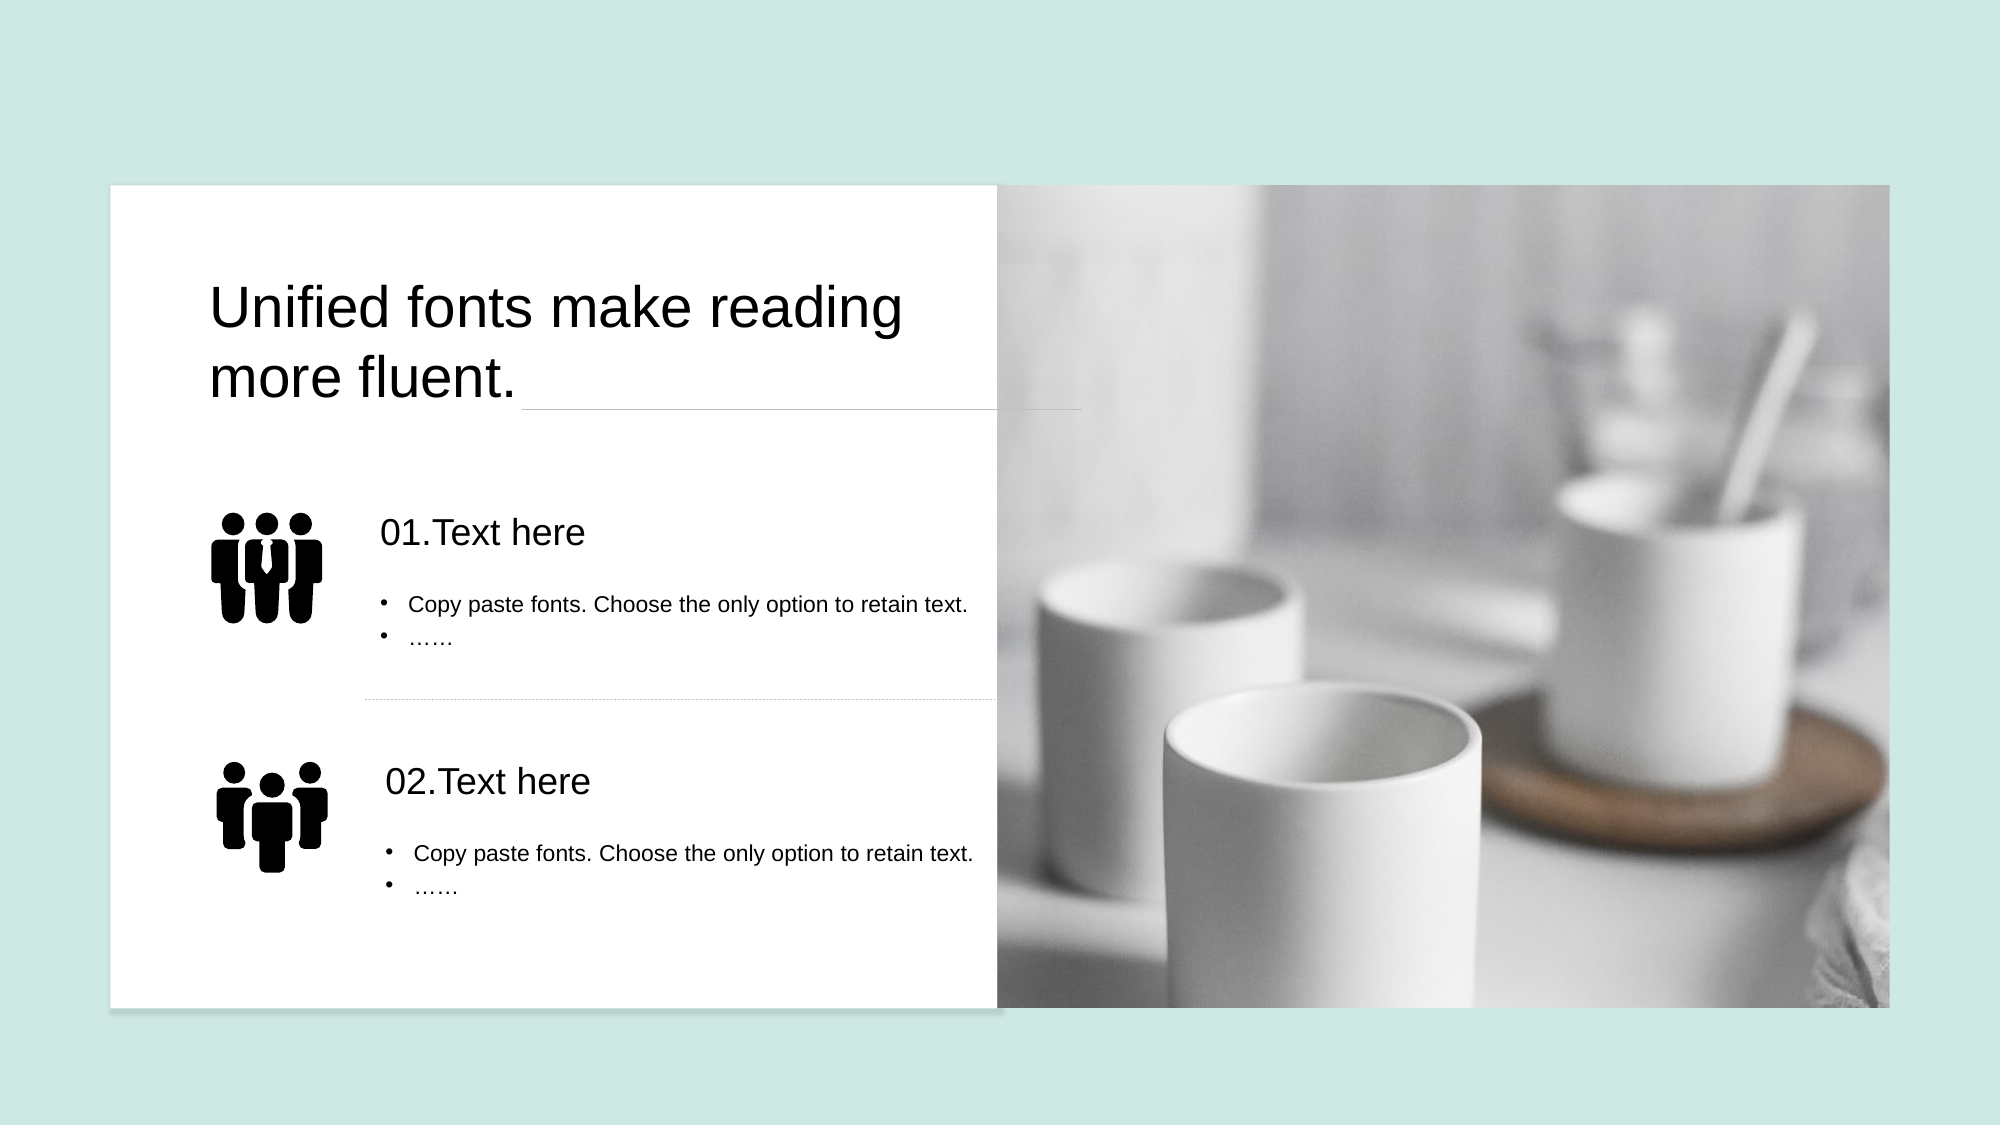

#

Unified fonts make reading
more fluent.
01.Text here

Copy paste fonts. Choose the only option to retain text.
……
02.Text here

Copy paste fonts. Choose the only option to retain text.
……